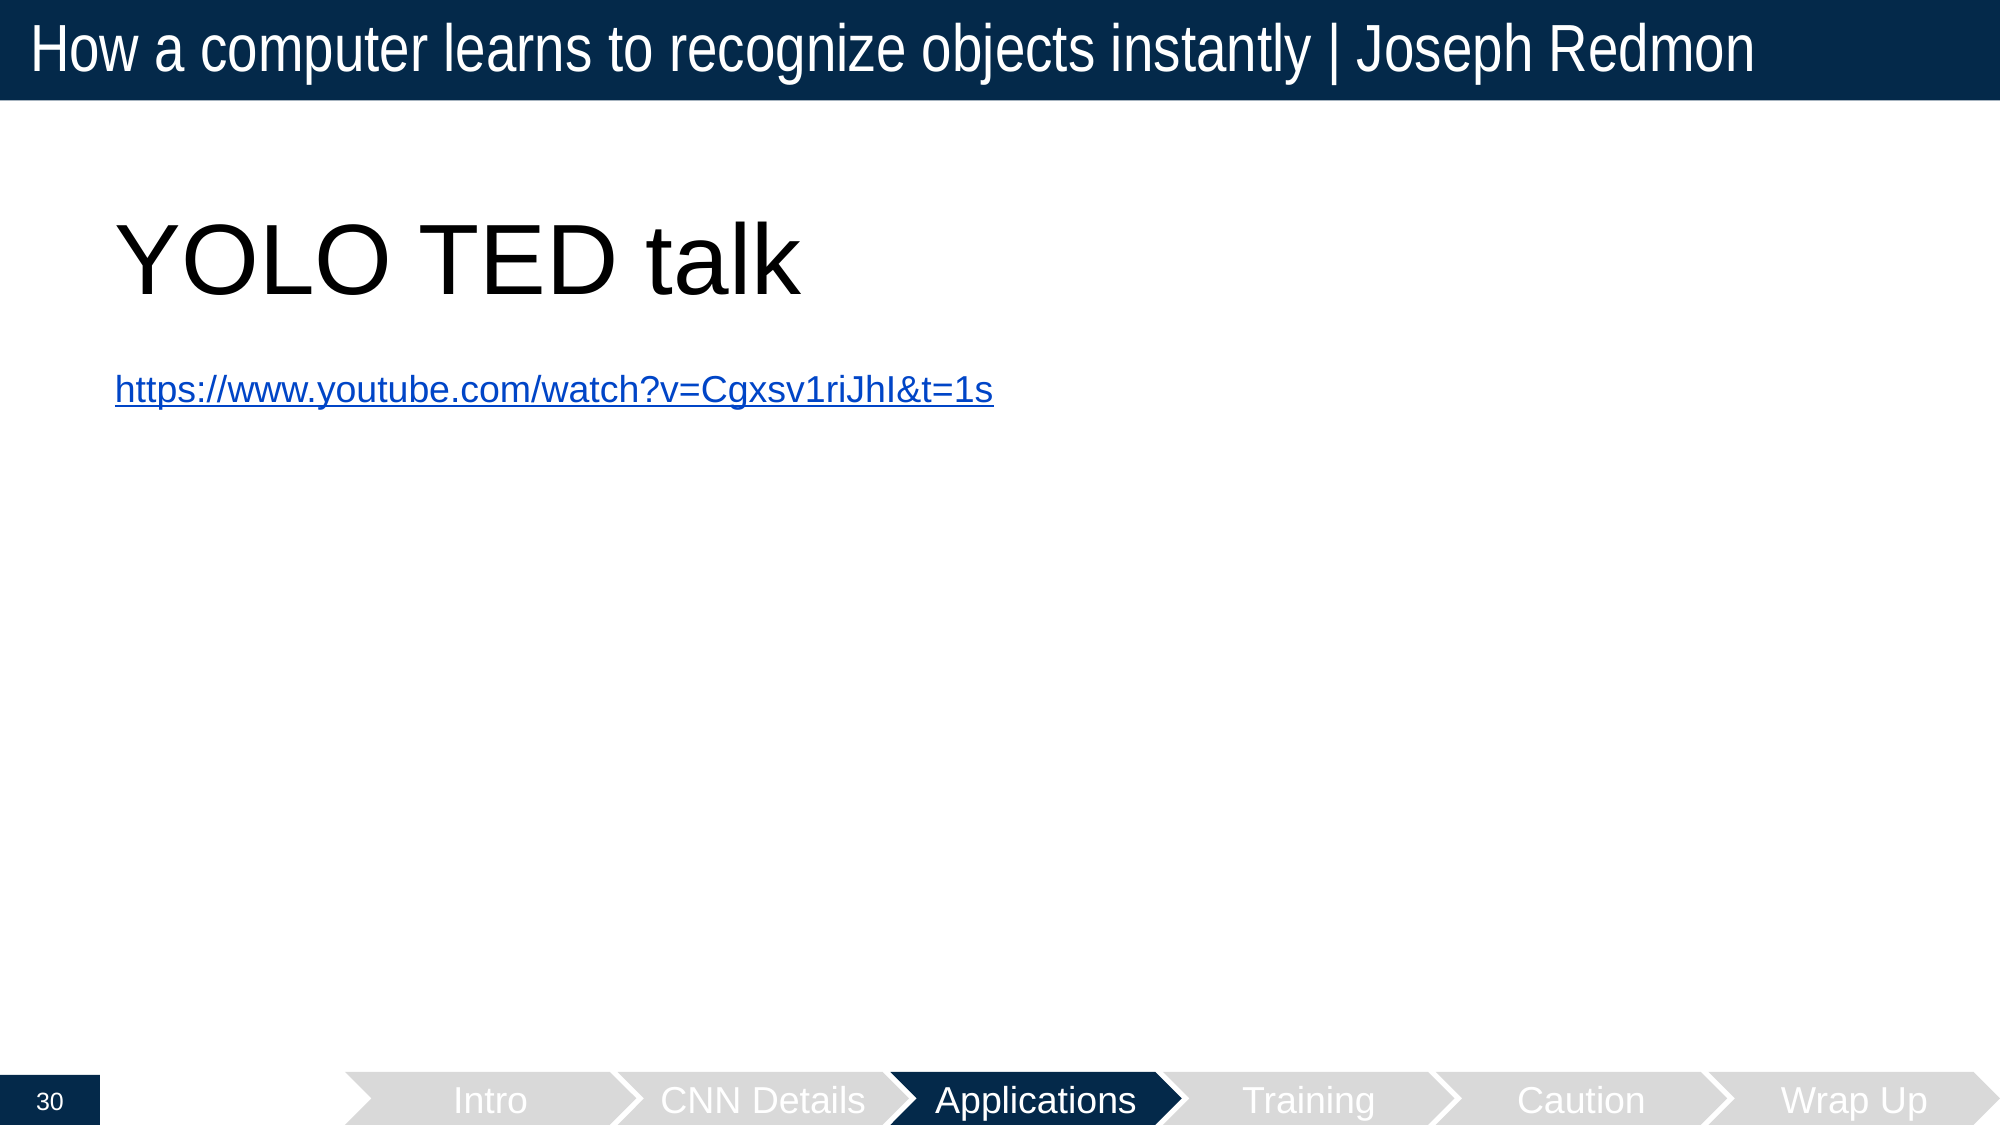

# How a computer learns to recognize objects instantly | Joseph Redmon
YOLO TED talk
https://www.youtube.com/watch?v=Cgxsv1riJhI&t=1s

Intro
CNN Details
Applications
Training
Caution
Wrap Up
30